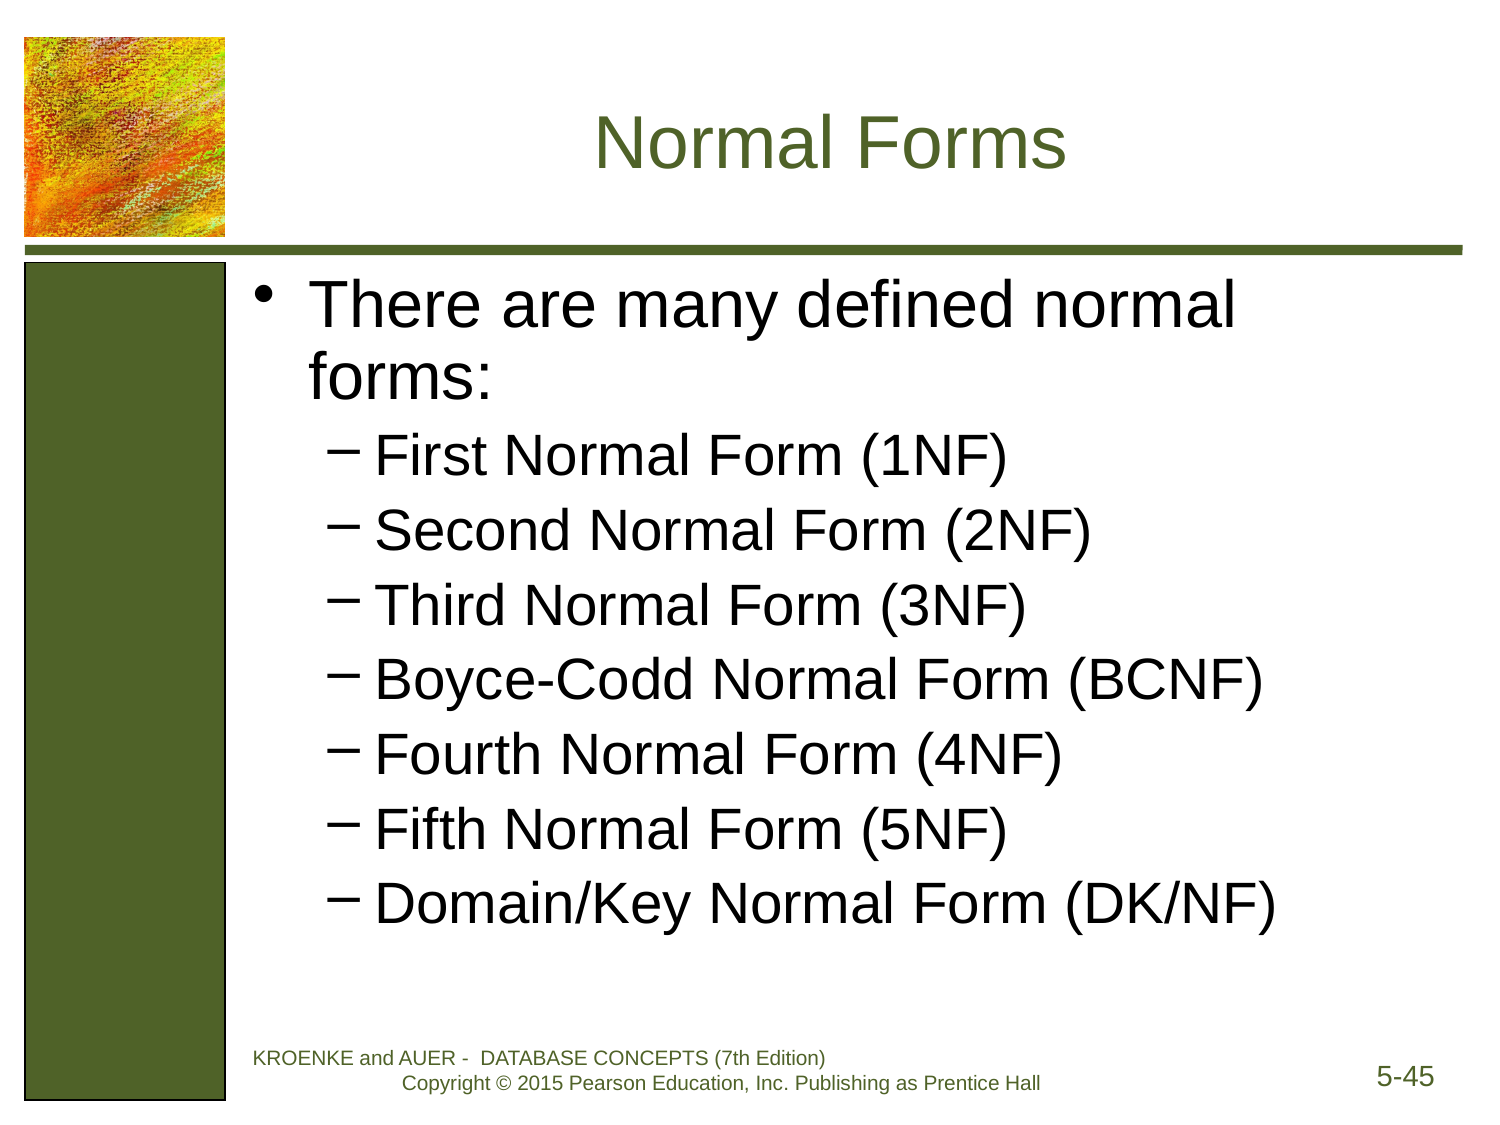

# Normal Forms
There are many defined normal forms:
First Normal Form (1NF)
Second Normal Form (2NF)
Third Normal Form (3NF)
Boyce-Codd Normal Form (BCNF)
Fourth Normal Form (4NF)
Fifth Normal Form (5NF)
Domain/Key Normal Form (DK/NF)
KROENKE and AUER -  DATABASE CONCEPTS (7th Edition)                                                                     Copyright © 2015 Pearson Education, Inc. Publishing as Prentice Hall
5-45